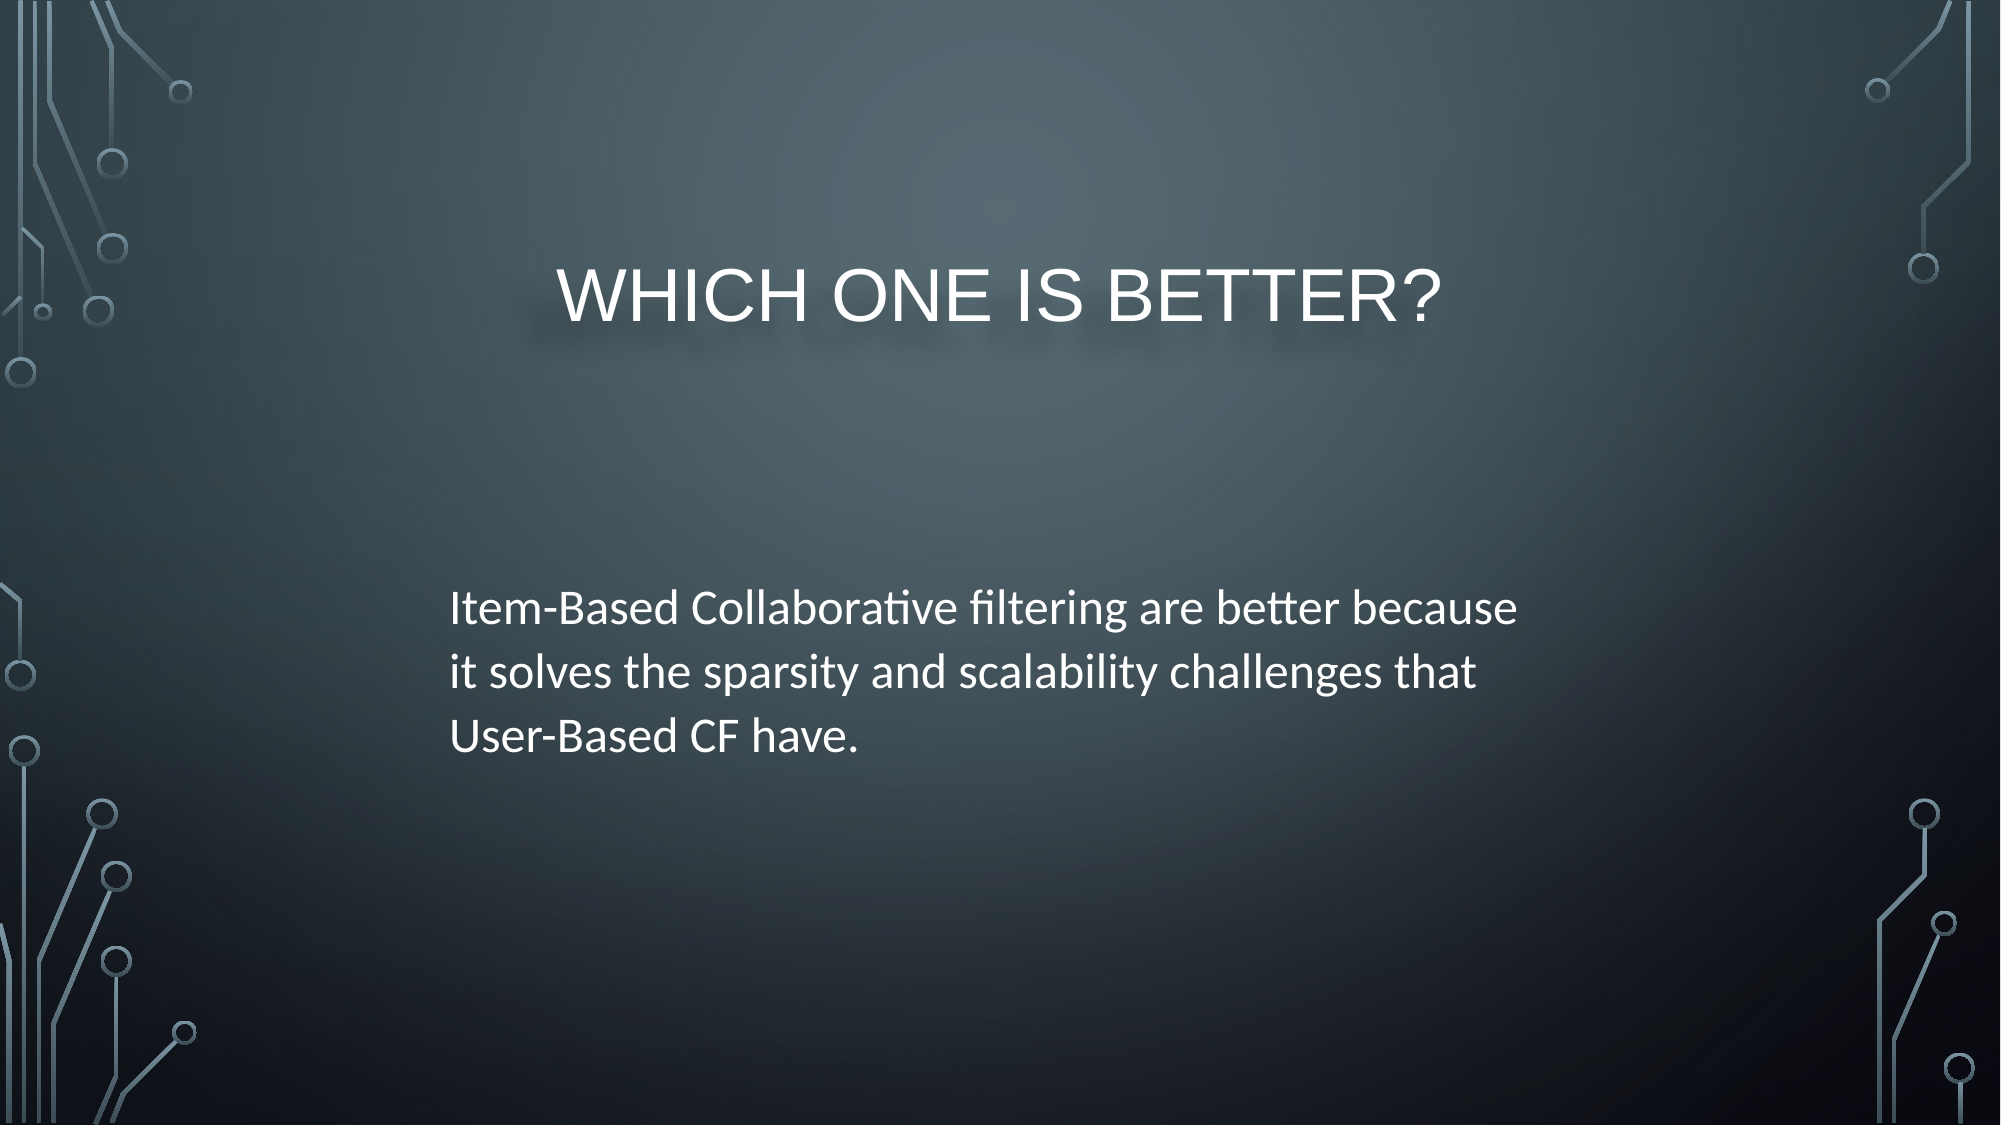

Which one is better?

Item-Based Collaborative filtering are better because it solves the sparsity and scalability challenges that User-Based CF have.